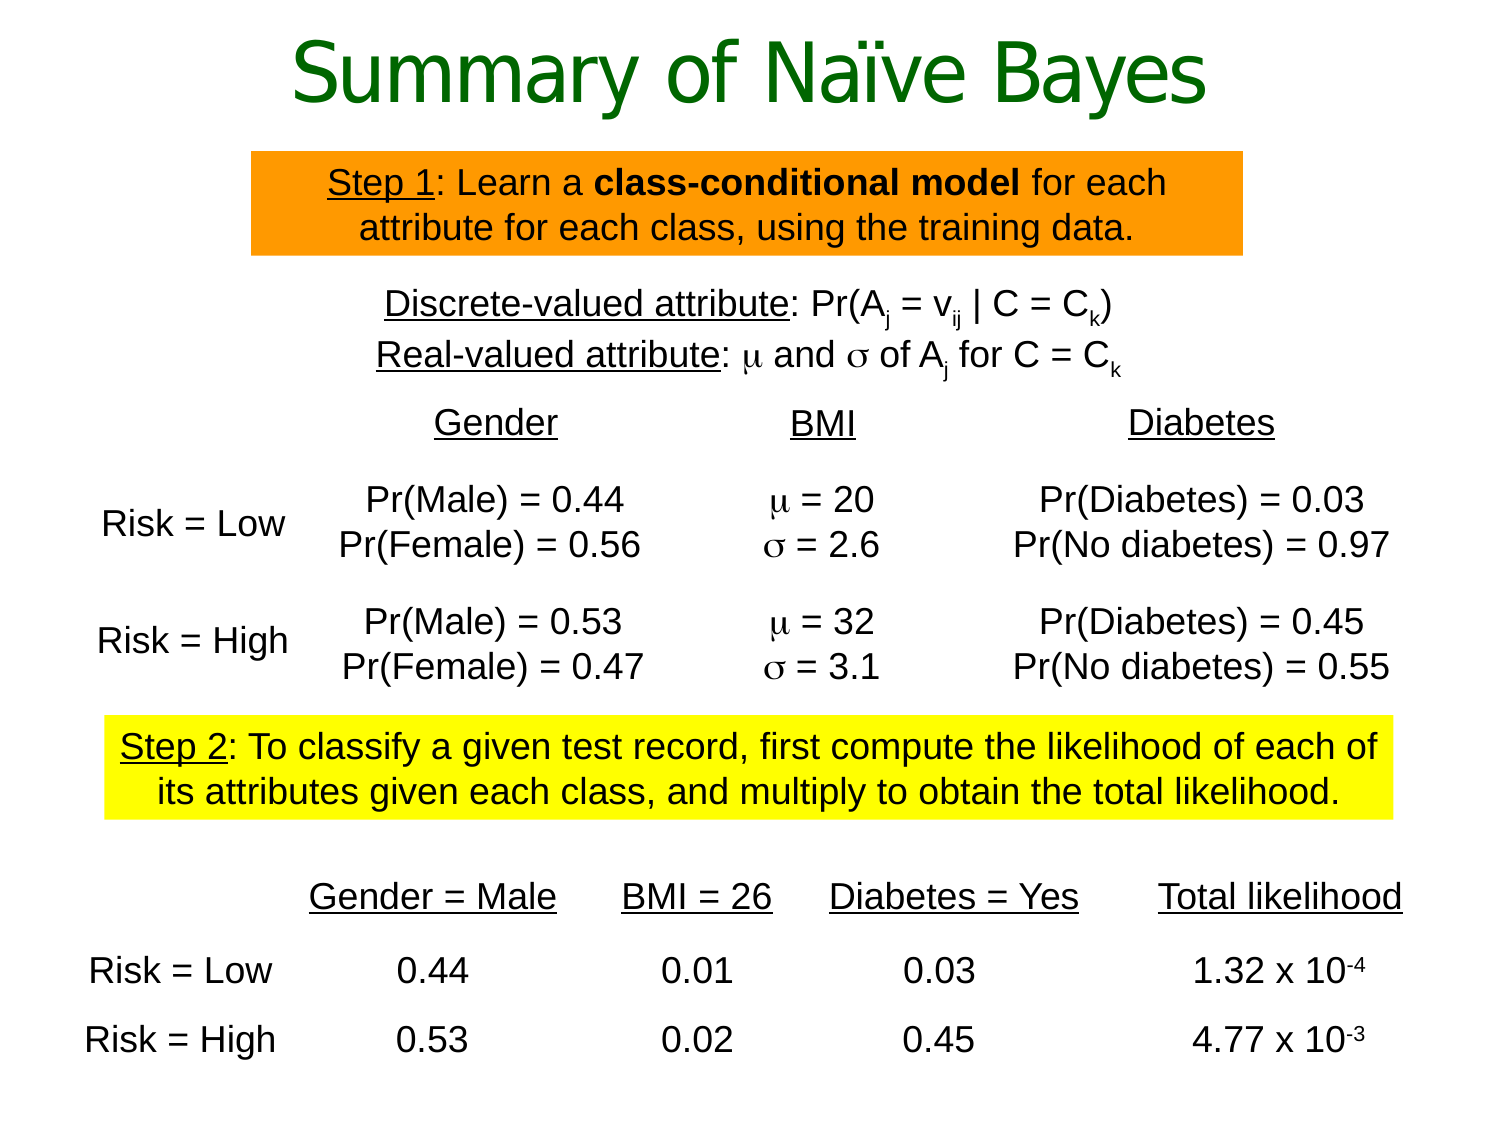

# Summary of Naïve Bayes
Step 1: Learn a class-conditional model for each attribute for each class, using the training data.
Discrete-valued attribute: Pr(Aj = vij | C = Ck)
Real-valued attribute: μ and σ of Aj for C = Ck
Diabetes
Gender
BMI
Pr(Male) = 0.44
Pr(Female) = 0.56
μ = 20
σ = 2.6
Pr(Diabetes) = 0.03
Pr(No diabetes) = 0.97
Risk = Low

Pr(Diabetes) = 0.45
Pr(No diabetes) = 0.55
Pr(Male) = 0.53
Pr(Female) = 0.47
μ = 32
σ = 3.1
Risk = High
Step 2: To classify a given test record, first compute the likelihood of each of its attributes given each class, and multiply to obtain the total likelihood.
BMI = 26
Total likelihood
Gender = Male
Diabetes = Yes
Risk = Low
0.03
0.44
0.01
1.32 x 10-4
Risk = High
0.53
0.02
0.45
4.77 x 10-3